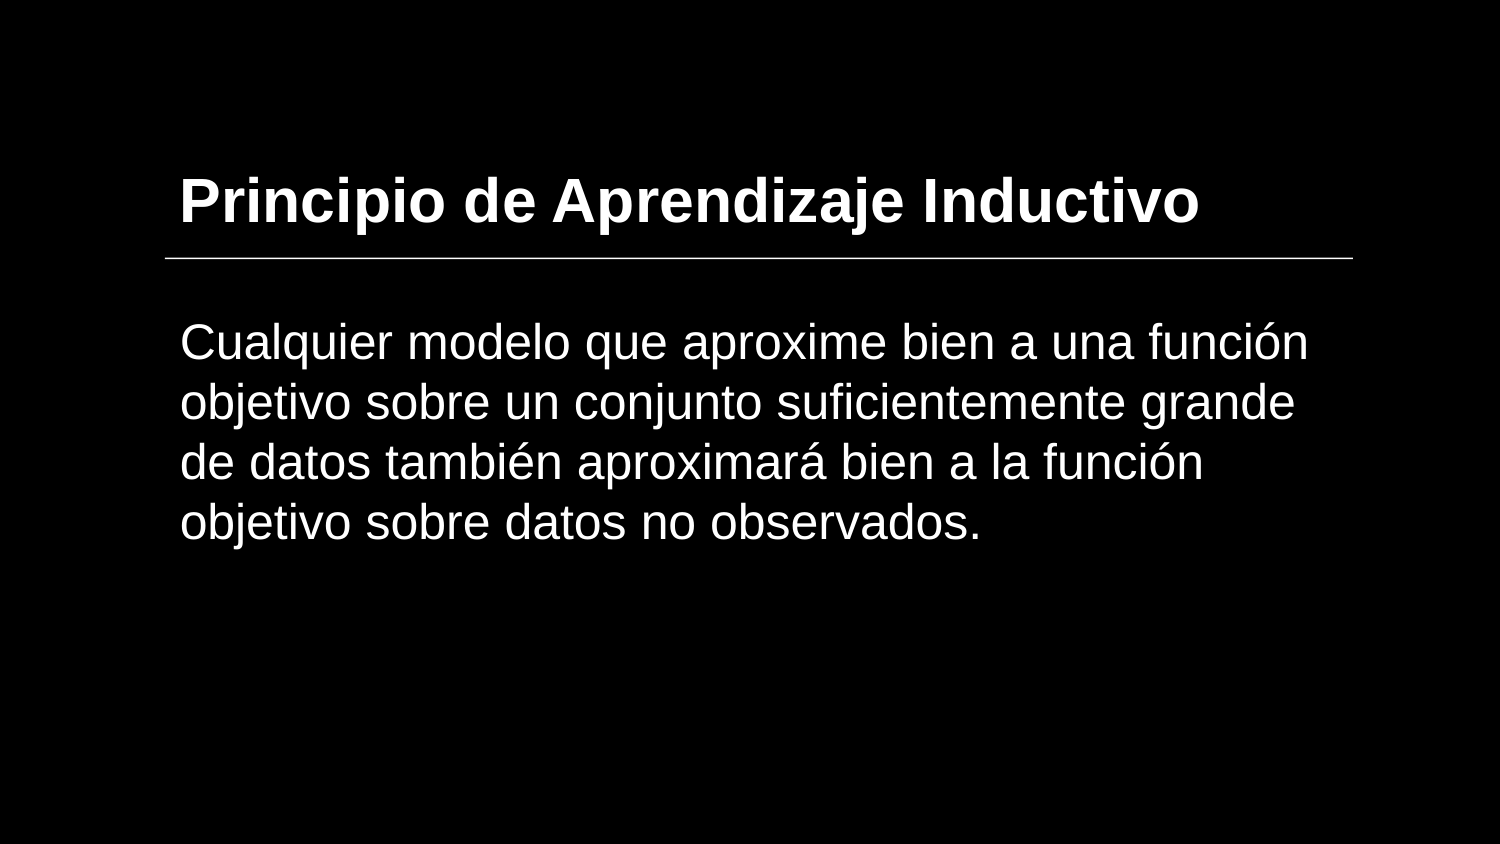

Principio de Aprendizaje Inductivo

Cualquier modelo que aproxime bien a una función objetivo sobre un conjunto suficientemente grande de datos también aproximará bien a la función objetivo sobre datos no observados.